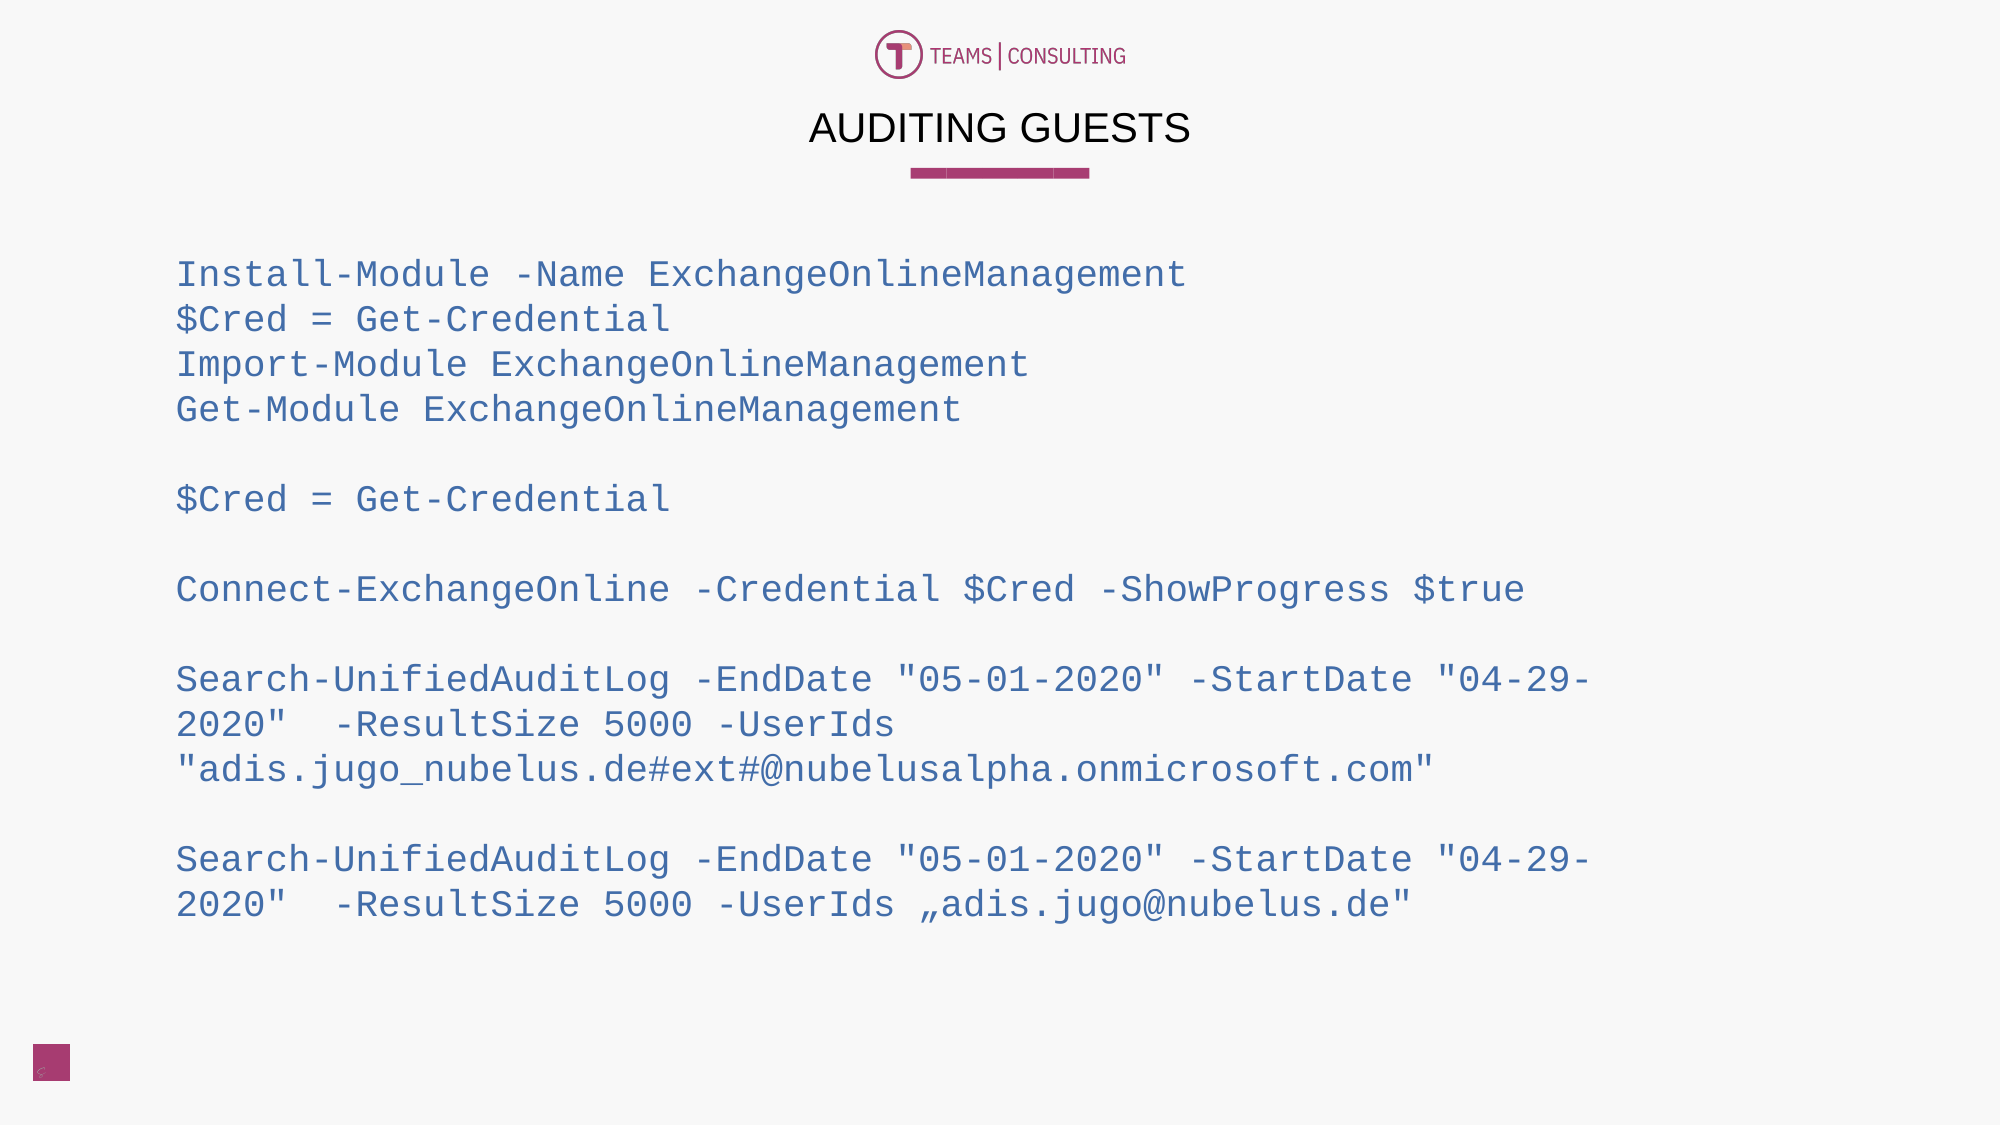

# AUDITING GUESTS
Install-Module -Name ExchangeOnlineManagement
$Cred = Get-Credential
Import-Module ExchangeOnlineManagement
Get-Module ExchangeOnlineManagement
$Cred = Get-Credential
Connect-ExchangeOnline -Credential $Cred -ShowProgress $true
Search-UnifiedAuditLog -EndDate "05-01-2020" -StartDate "04-29-2020"  -ResultSize 5000 -UserIds "adis.jugo_nubelus.de#ext#@nubelusalpha.onmicrosoft.com"
Search-UnifiedAuditLog -EndDate "05-01-2020" -StartDate "04-29-2020"  -ResultSize 5000 -UserIds „adis.jugo@nubelus.de"